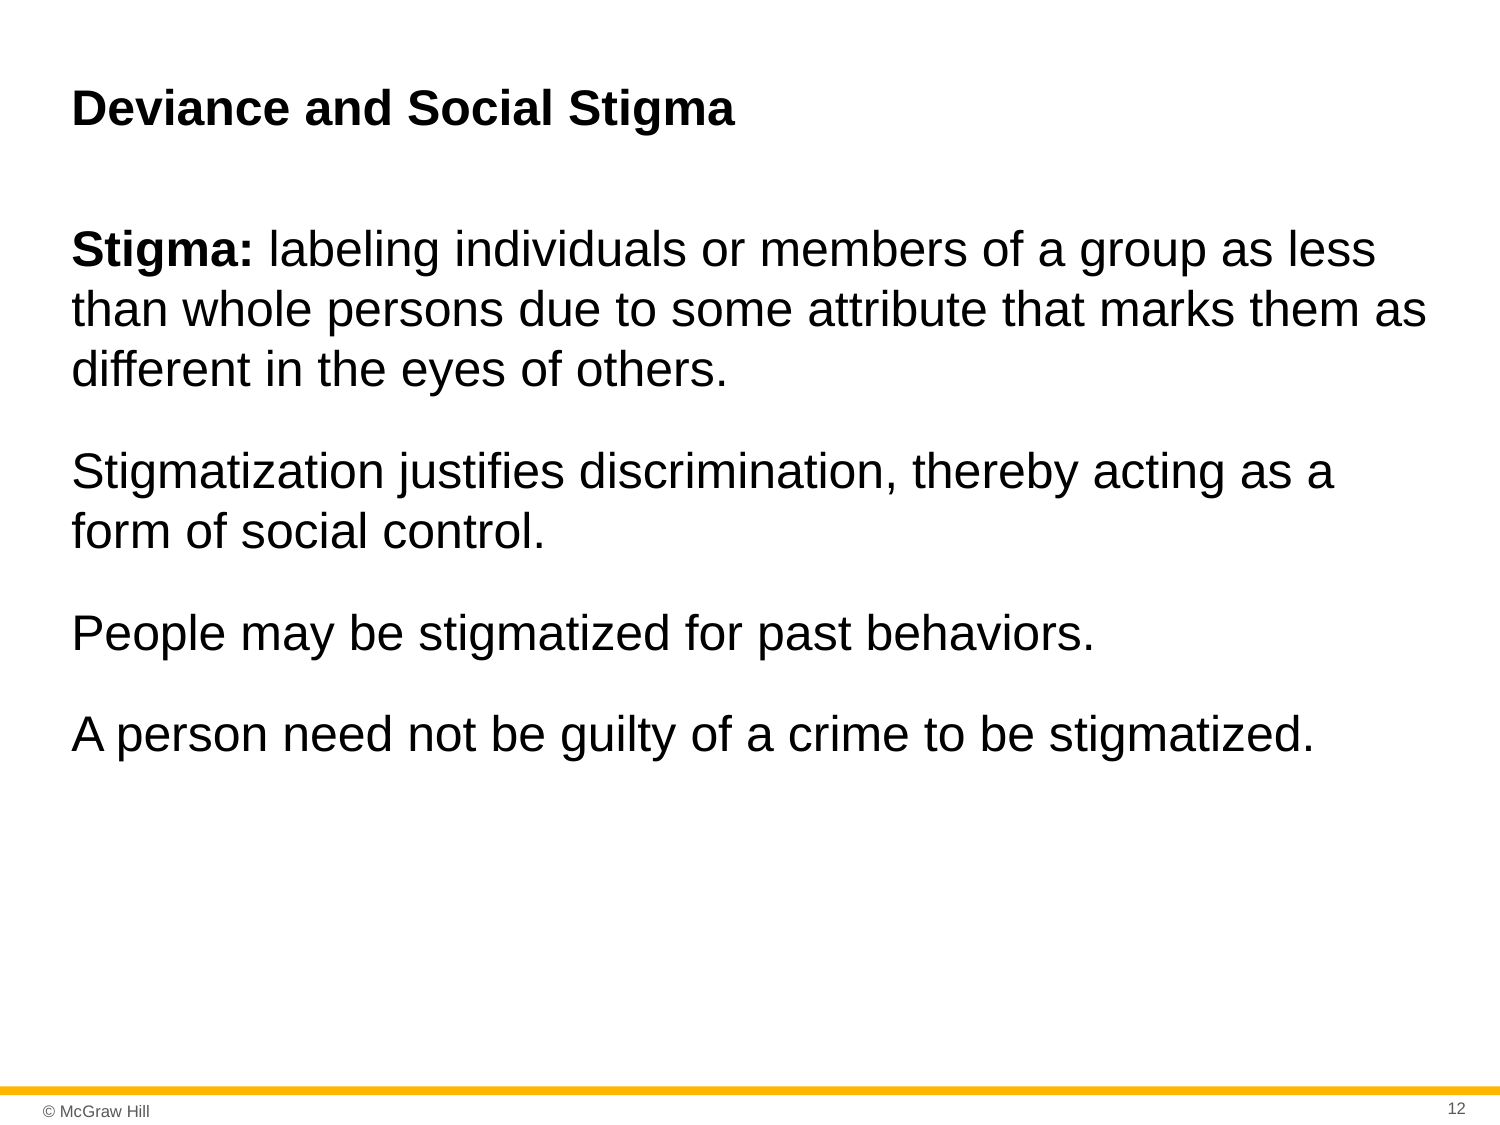

# Deviance and Social Stigma
Stigma: labeling individuals or members of a group as less than whole persons due to some attribute that marks them as different in the eyes of others.
Stigmatization justifies discrimination, thereby acting as a form of social control.
People may be stigmatized for past behaviors.
A person need not be guilty of a crime to be stigmatized.